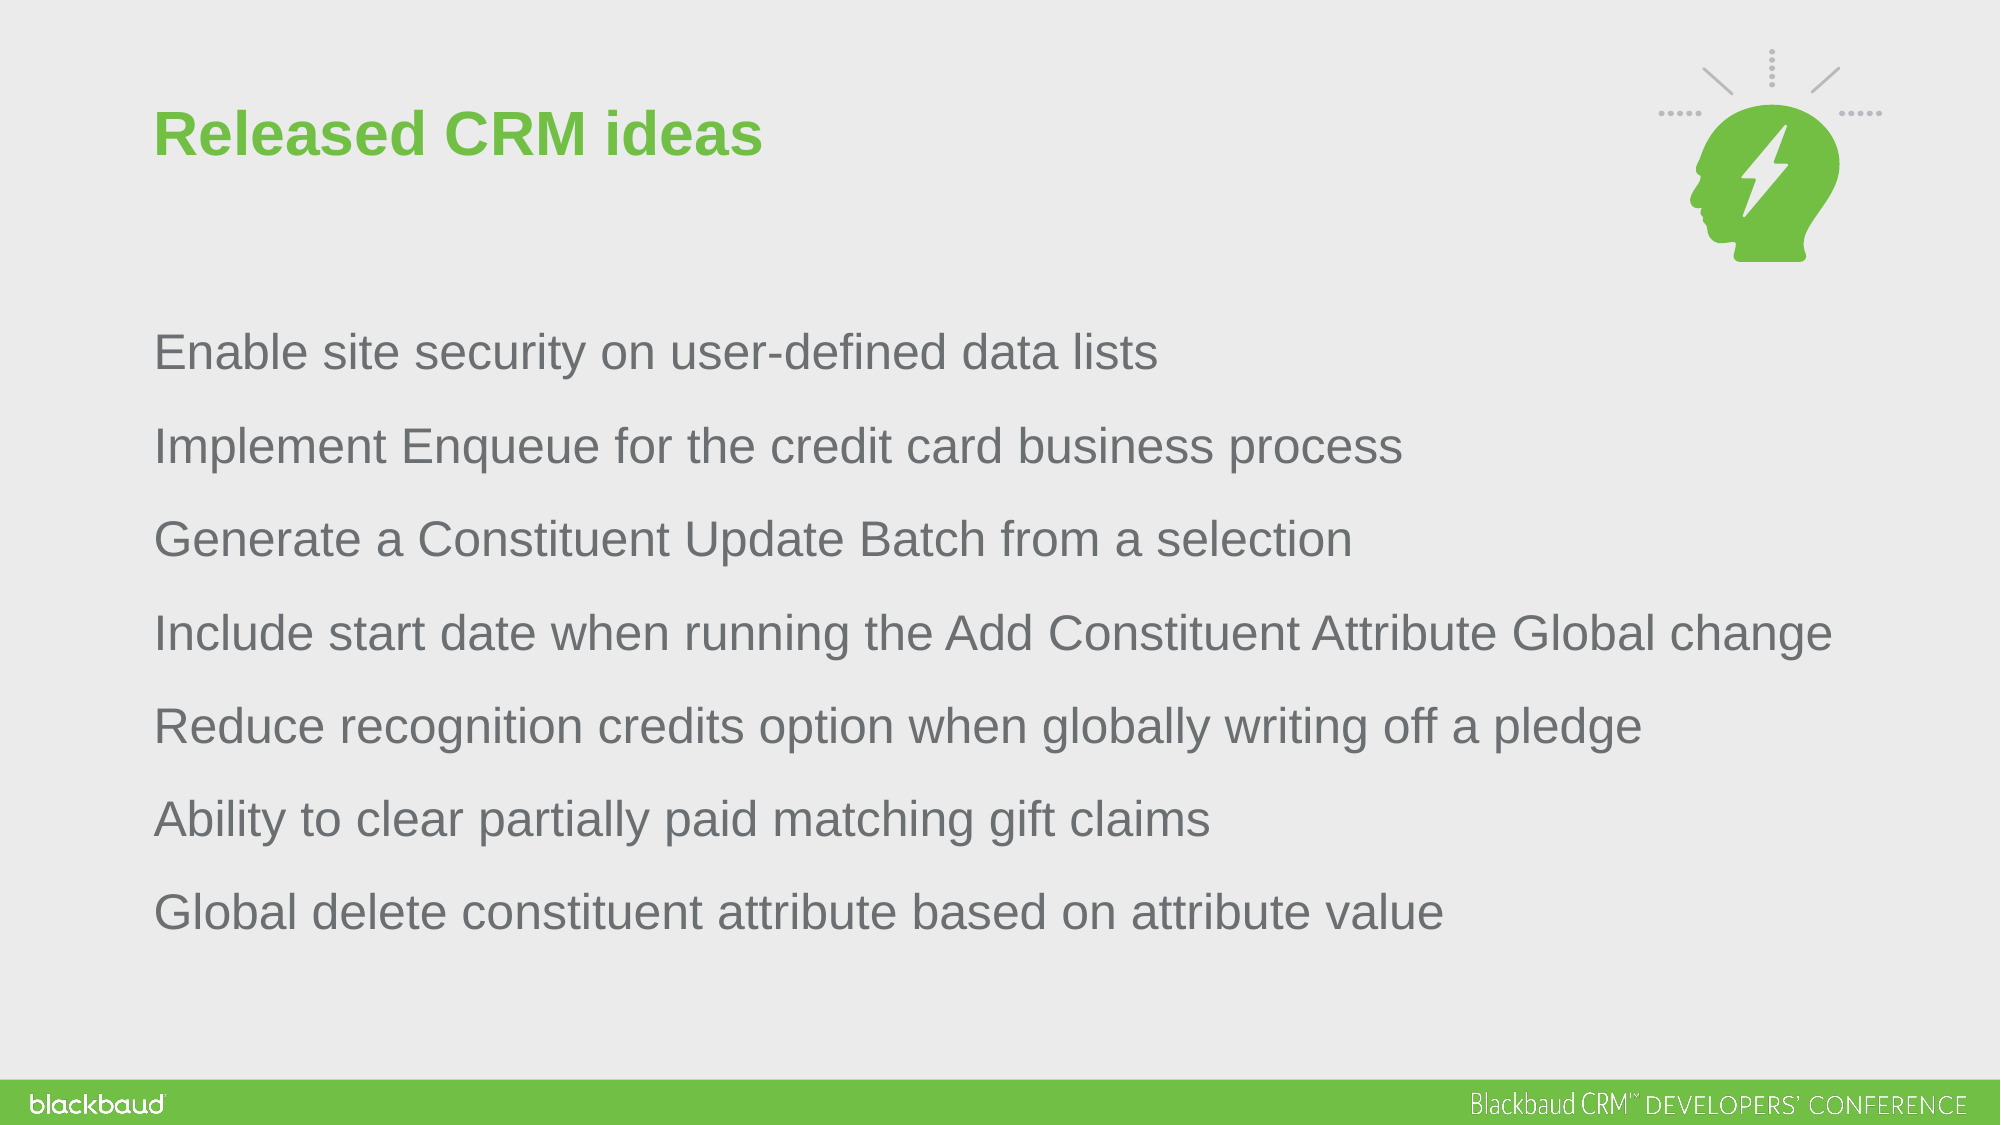

Released CRM ideas
Enable site security on user-defined data lists
Implement Enqueue for the credit card business process
Generate a Constituent Update Batch from a selection
Include start date when running the Add Constituent Attribute Global change
Reduce recognition credits option when globally writing off a pledge
Ability to clear partially paid matching gift claims
Global delete constituent attribute based on attribute value